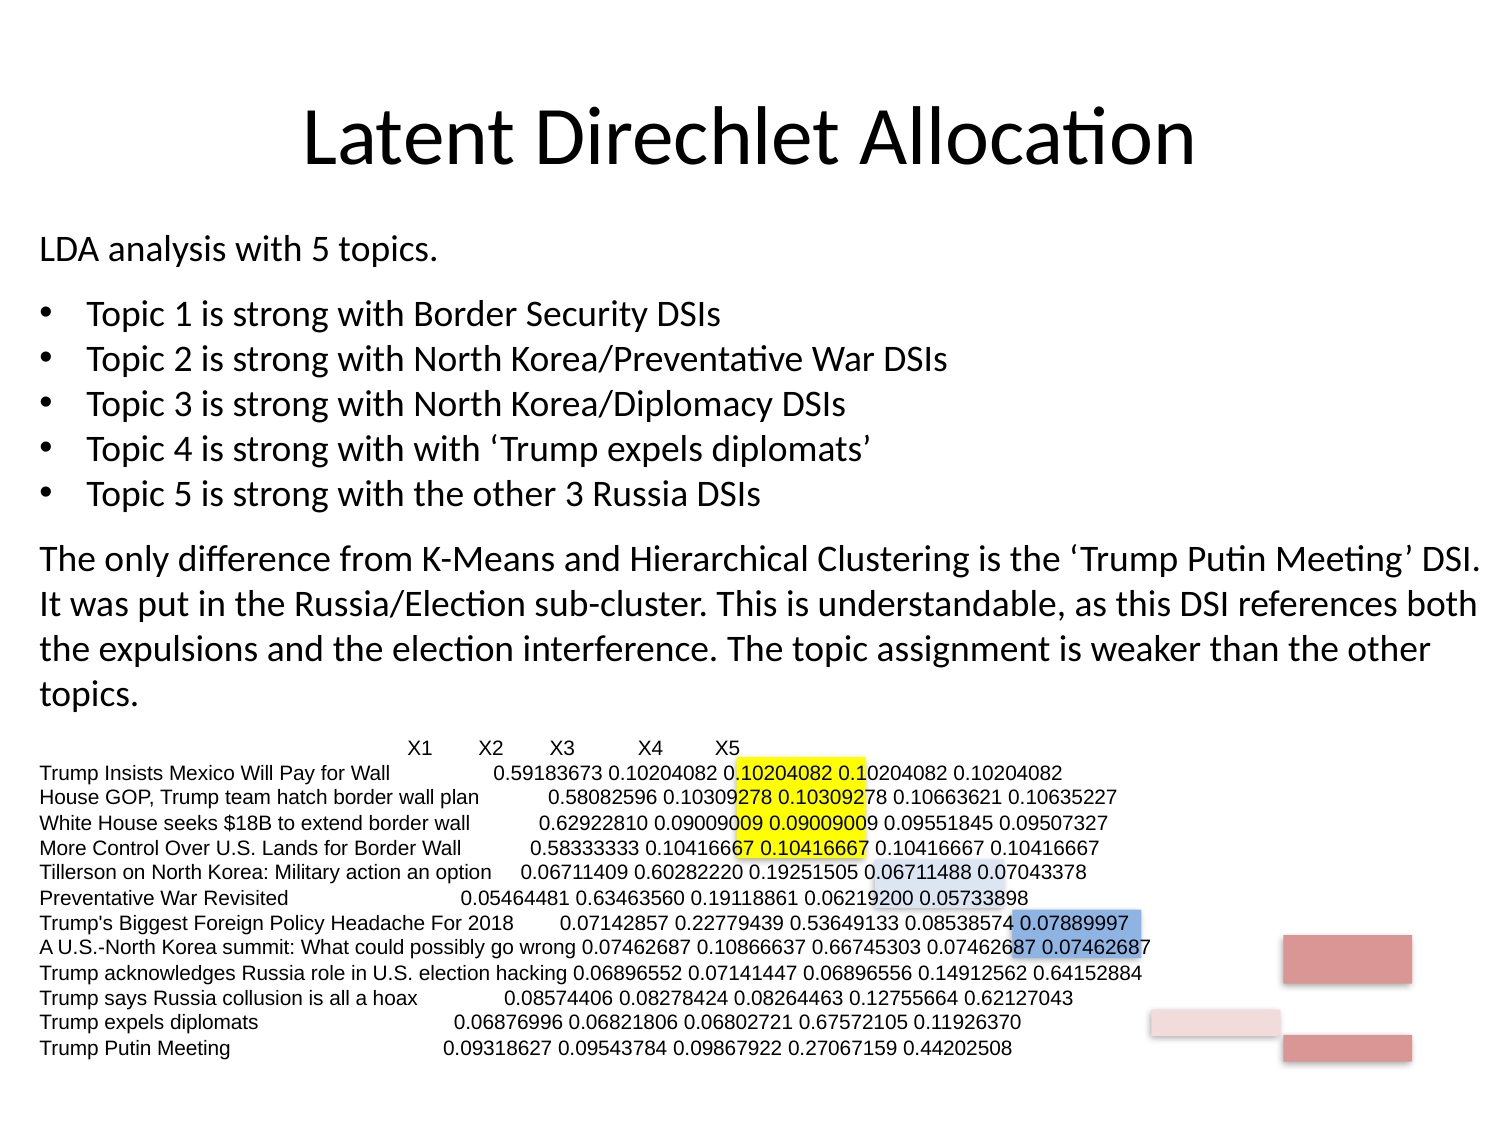

# Latent Direchlet Allocation
LDA analysis with 5 topics.

Topic 1 is strong with Border Security DSIs
Topic 2 is strong with North Korea/Preventative War DSIs
Topic 3 is strong with North Korea/Diplomacy DSIs
Topic 4 is strong with with ‘Trump expels diplomats’
Topic 5 is strong with the other 3 Russia DSIs

The only difference from K-Means and Hierarchical Clustering is the ‘Trump Putin Meeting’ DSI. It was put in the Russia/Election sub-cluster. This is understandable, as this DSI references both the expulsions and the election interference. The topic assignment is weaker than the other topics.

                                                                X1        X2        X3           X4         X5
Trump Insists Mexico Will Pay for Wall                  0.59183673 0.10204082 0.10204082 0.10204082 0.10204082
House GOP, Trump team hatch border wall plan            0.58082596 0.10309278 0.10309278 0.10663621 0.10635227
White House seeks $18B to extend border wall            0.62922810 0.09009009 0.09009009 0.09551845 0.09507327
More Control Over U.S. Lands for Border Wall            0.58333333 0.10416667 0.10416667 0.10416667 0.10416667
Tillerson on North Korea: Military action an option     0.06711409 0.60282220 0.19251505 0.06711488 0.07043378
Preventative War Revisited                              0.05464481 0.63463560 0.19118861 0.06219200 0.05733898
Trump's Biggest Foreign Policy Headache For 2018        0.07142857 0.22779439 0.53649133 0.08538574 0.07889997
A U.S.-North Korea summit: What could possibly go wrong 0.07462687 0.10866637 0.66745303 0.07462687 0.07462687
Trump acknowledges Russia role in U.S. election hacking 0.06896552 0.07141447 0.06896556 0.14912562 0.64152884
Trump says Russia collusion is all a hoax               0.08574406 0.08278424 0.08264463 0.12755664 0.62127043
Trump expels diplomats                                  0.06876996 0.06821806 0.06802721 0.67572105 0.11926370
Trump Putin Meeting                                     0.09318627 0.09543784 0.09867922 0.27067159 0.44202508